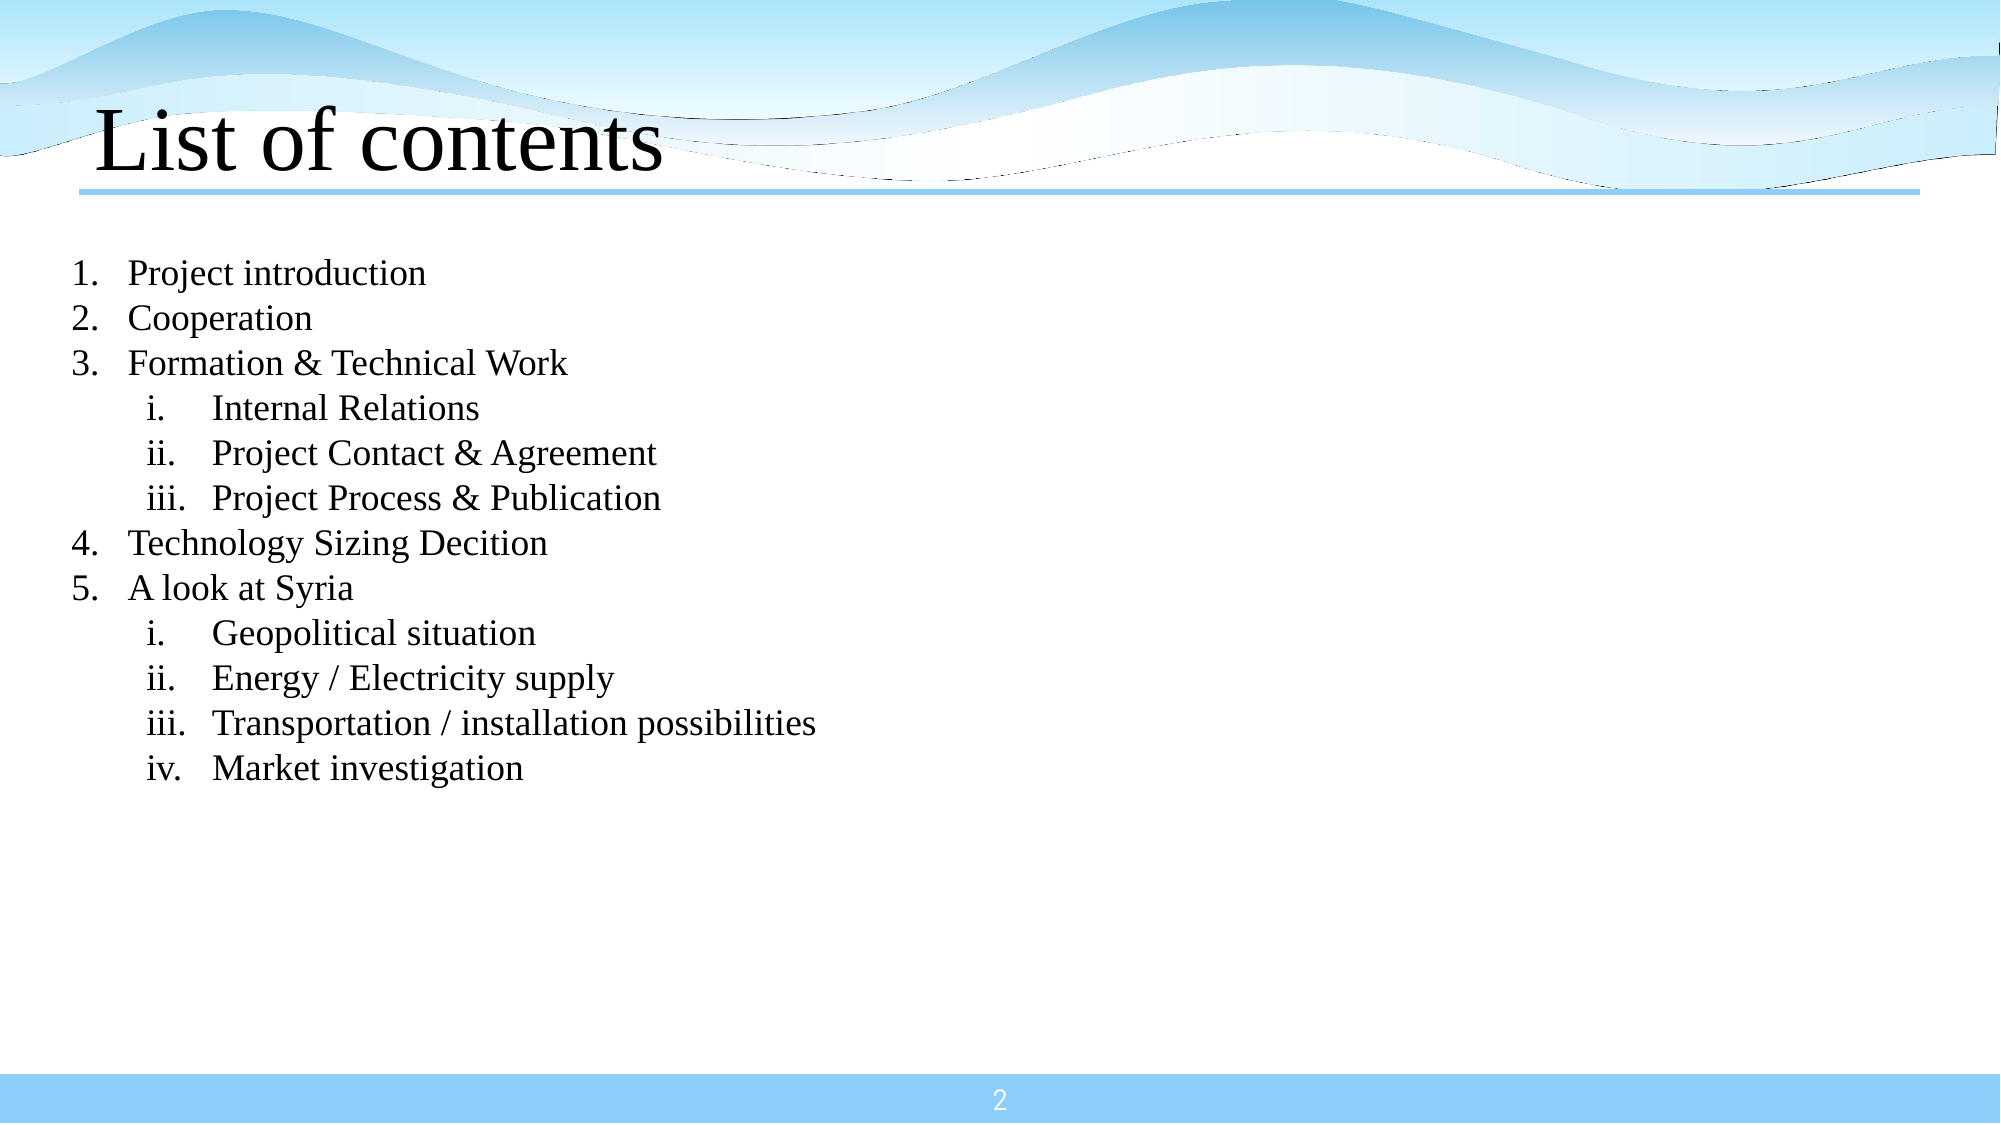

# List of contents
Project introduction
Cooperation
Formation & Technical Work
Internal Relations
Project Contact & Agreement
Project Process & Publication
Technology Sizing Decition
A look at Syria
Geopolitical situation
Energy / Electricity supply
Transportation / installation possibilities
 Market investigation

2